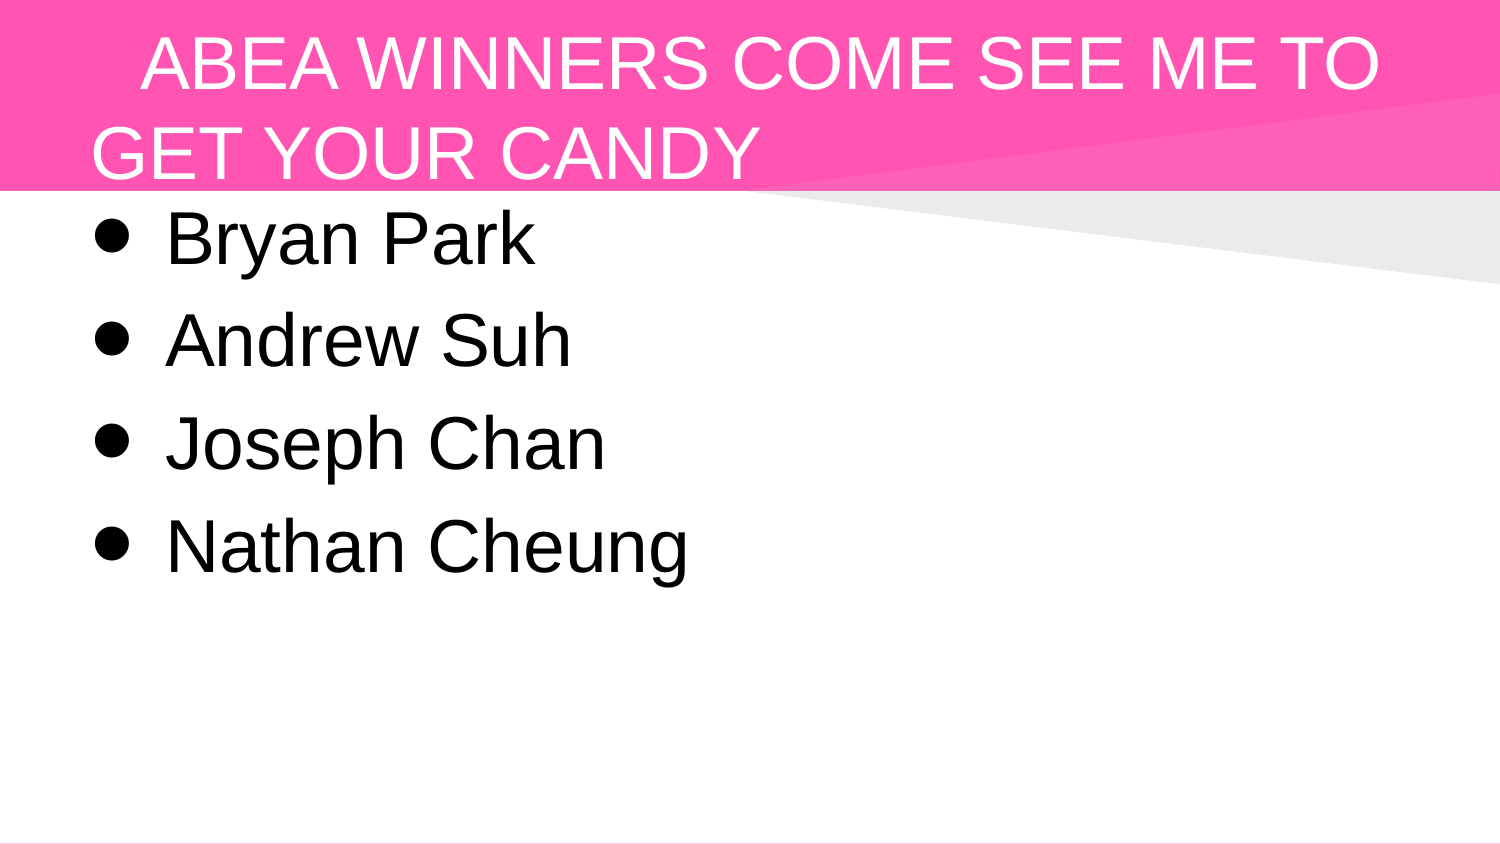

# ABEA WINNERS COME SEE ME TO GET YOUR CANDY
Bryan Park
Andrew Suh
Joseph Chan
Nathan Cheung